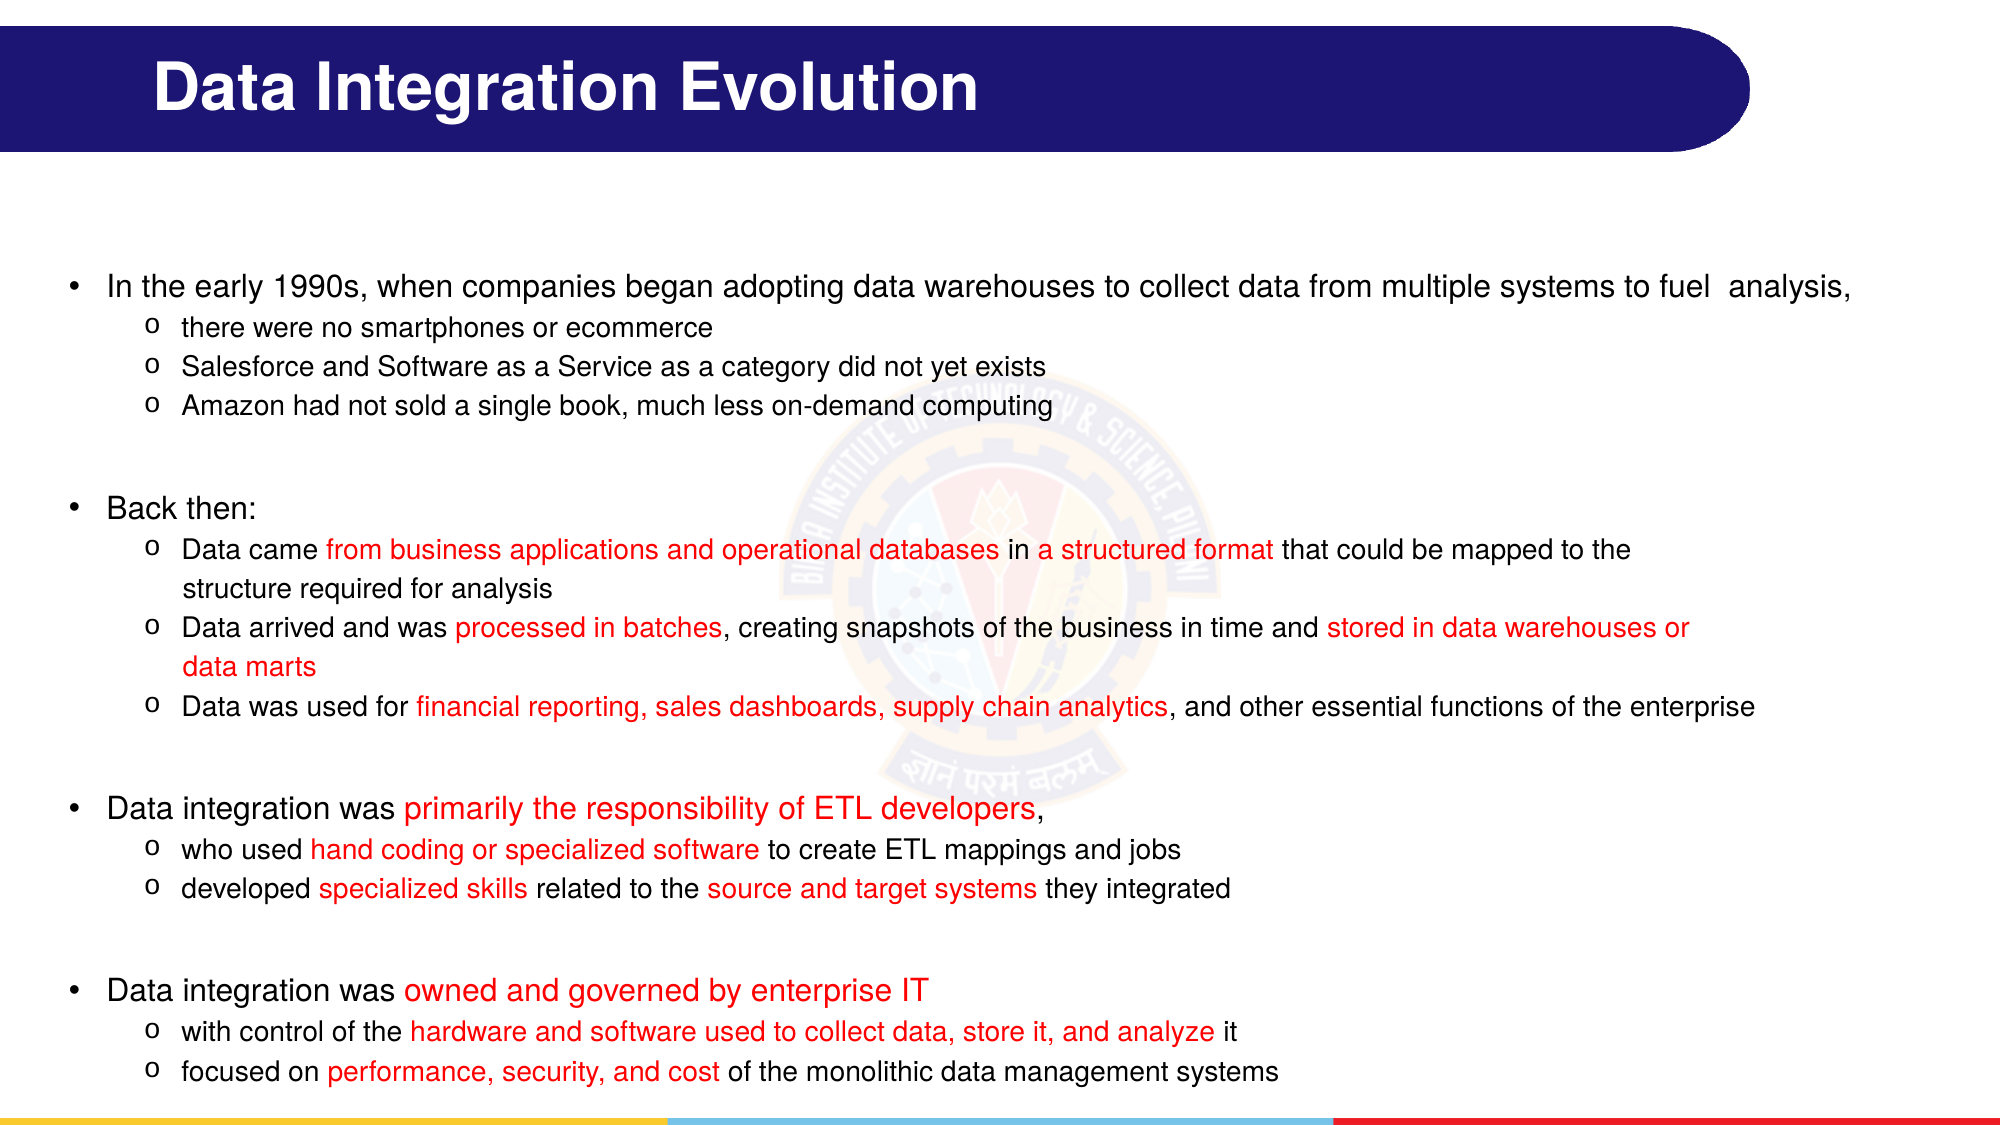

# Data Integration Evolution

In the early 1990s, when companies began adopting data warehouses to collect data from multiple systems to fuel  analysis,
there were no smartphones or ecommerce
Salesforce and Software as a Service as a category did not yet exists
Amazon had not sold a single book, much less on-demand computing

Back then:
Data came from business applications and operational databases in a structured format that could be mapped to the
     structure required for analysis
Data arrived and was processed in batches, creating snapshots of the business in time and stored in data warehouses or
     data marts
Data was used for financial reporting, sales dashboards, supply chain analytics, and other essential functions of the enterprise

Data integration was primarily the responsibility of ETL developers,
who used hand coding or specialized software to create ETL mappings and jobs
developed specialized skills related to the source and target systems they integrated

Data integration was owned and governed by enterprise IT
with control of the hardware and software used to collect data, store it, and analyze it
focused on performance, security, and cost of the monolithic data management systems